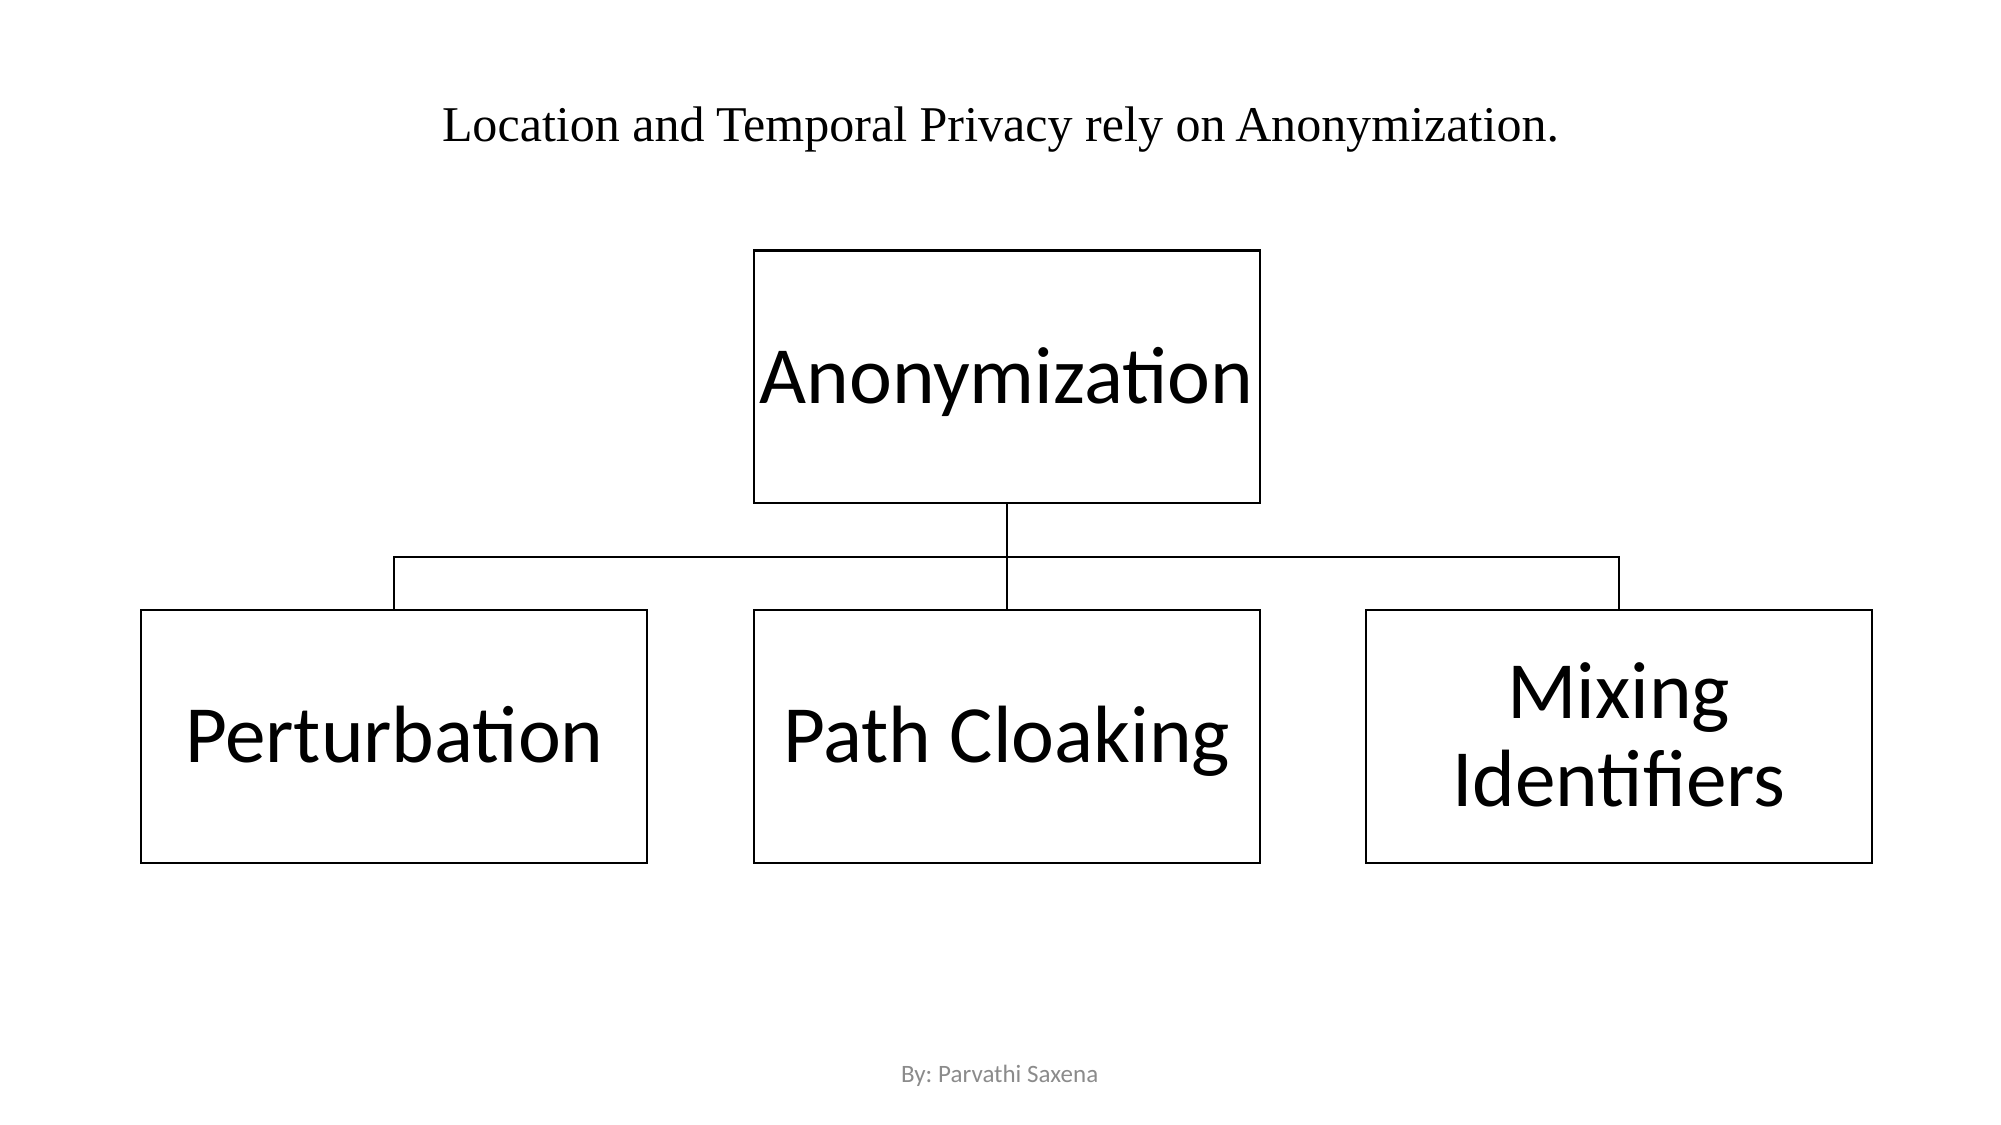

Location and Temporal Privacy rely on Anonymization.
Anonymization
Perturbation
Path Cloaking
Mixing Identifiers
By: Parvathi Saxena